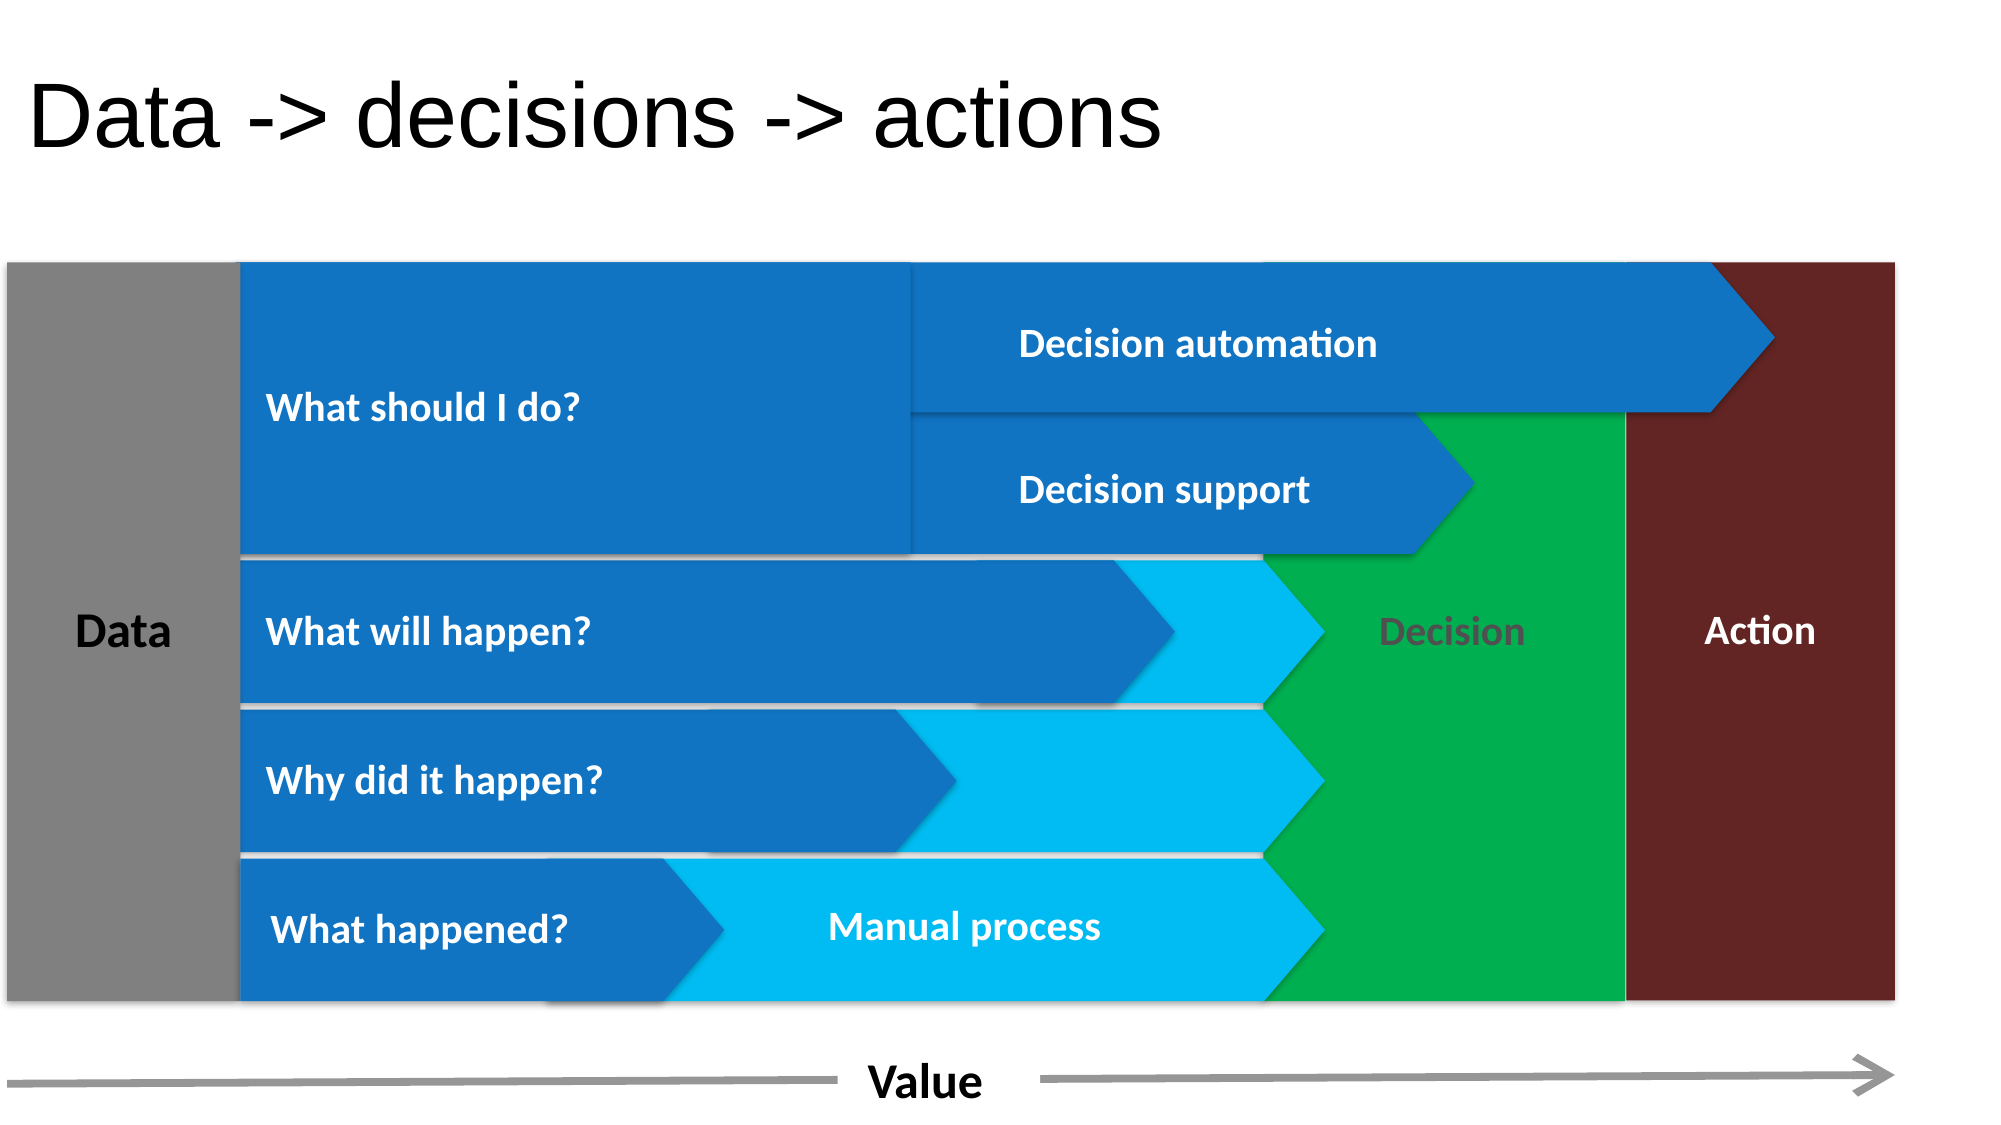

# Data -> decisions -> actions
Data

What should I do?

Decision automation
Decision support
  Decision
Action
What will happen?

Why did it happen?

What happened?

Manual process
Value